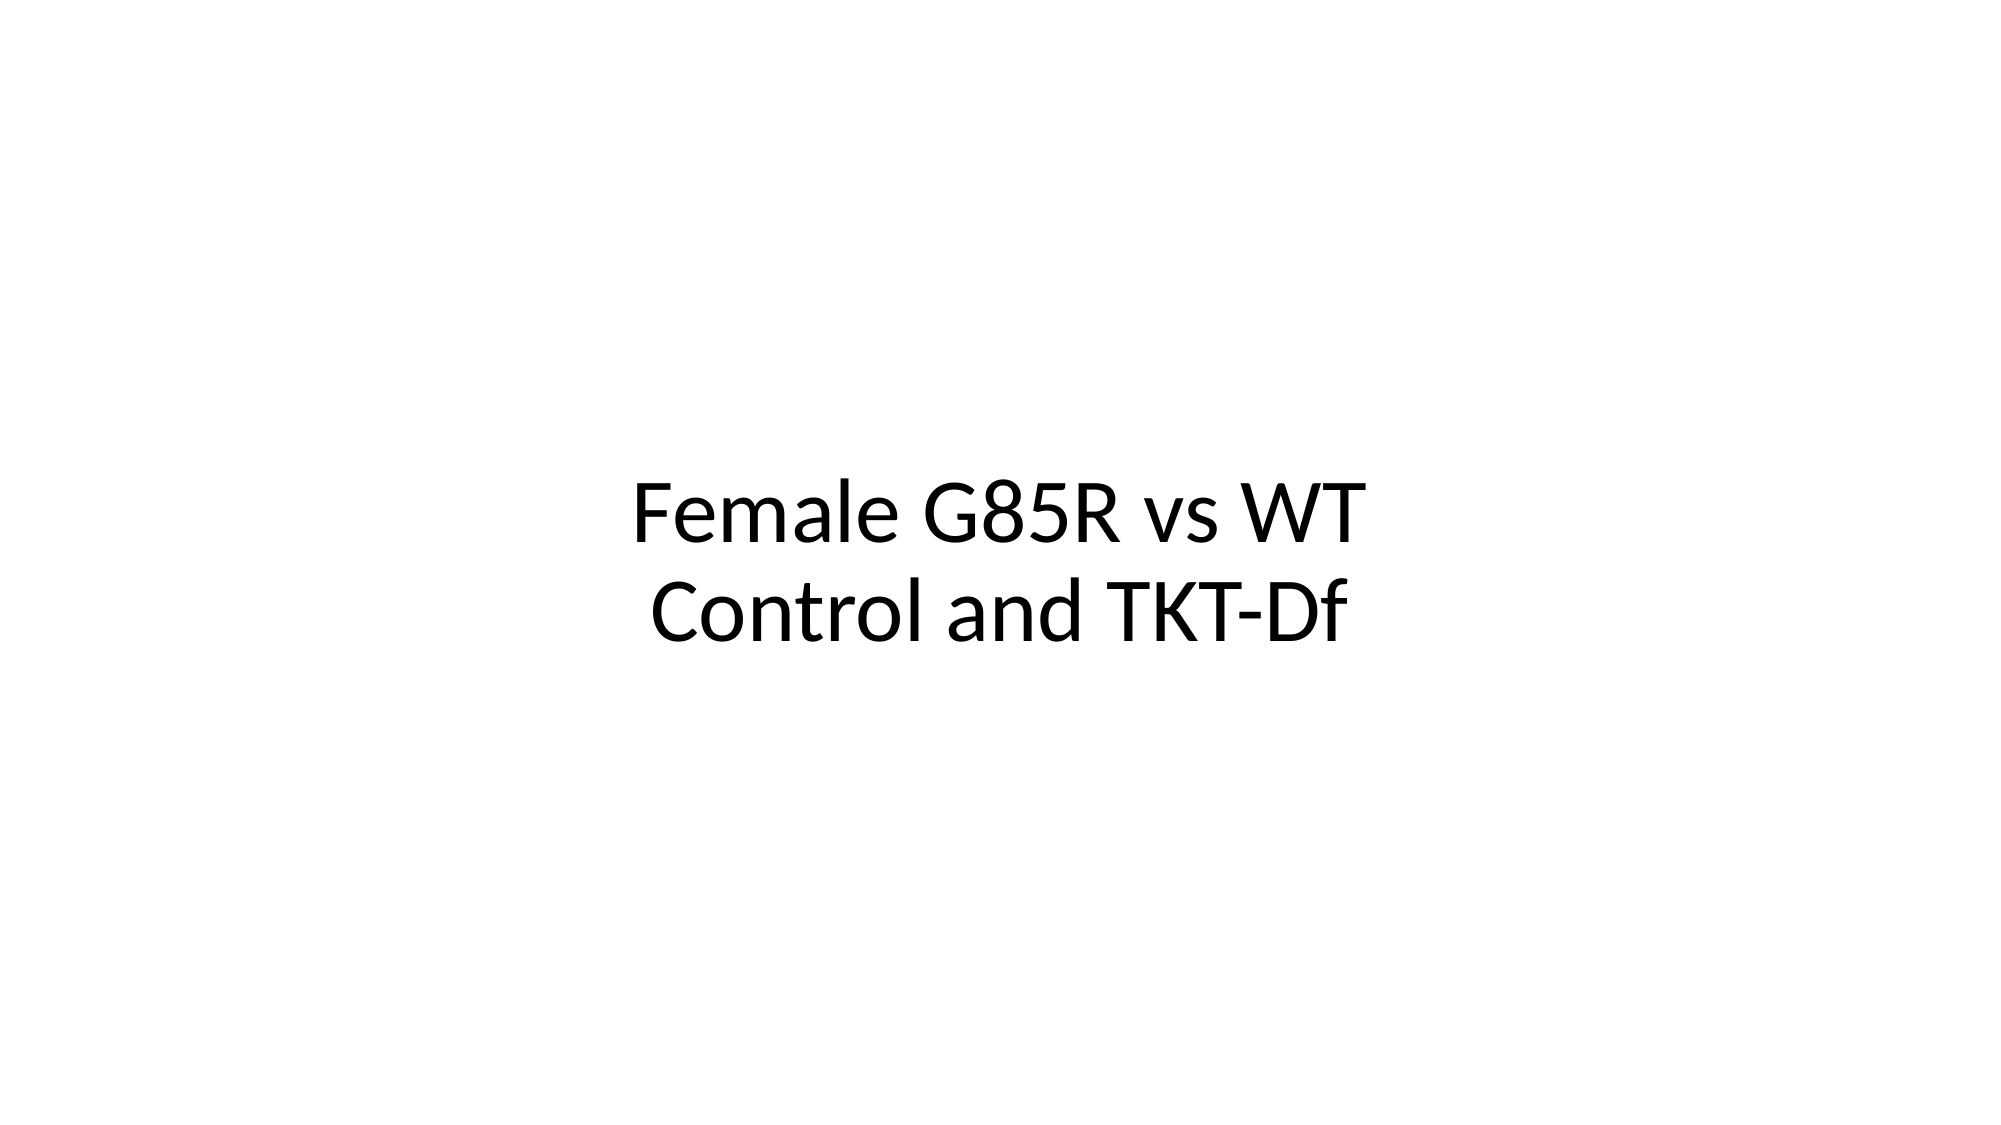

# Female G85R vs WT Control and TKT-Df